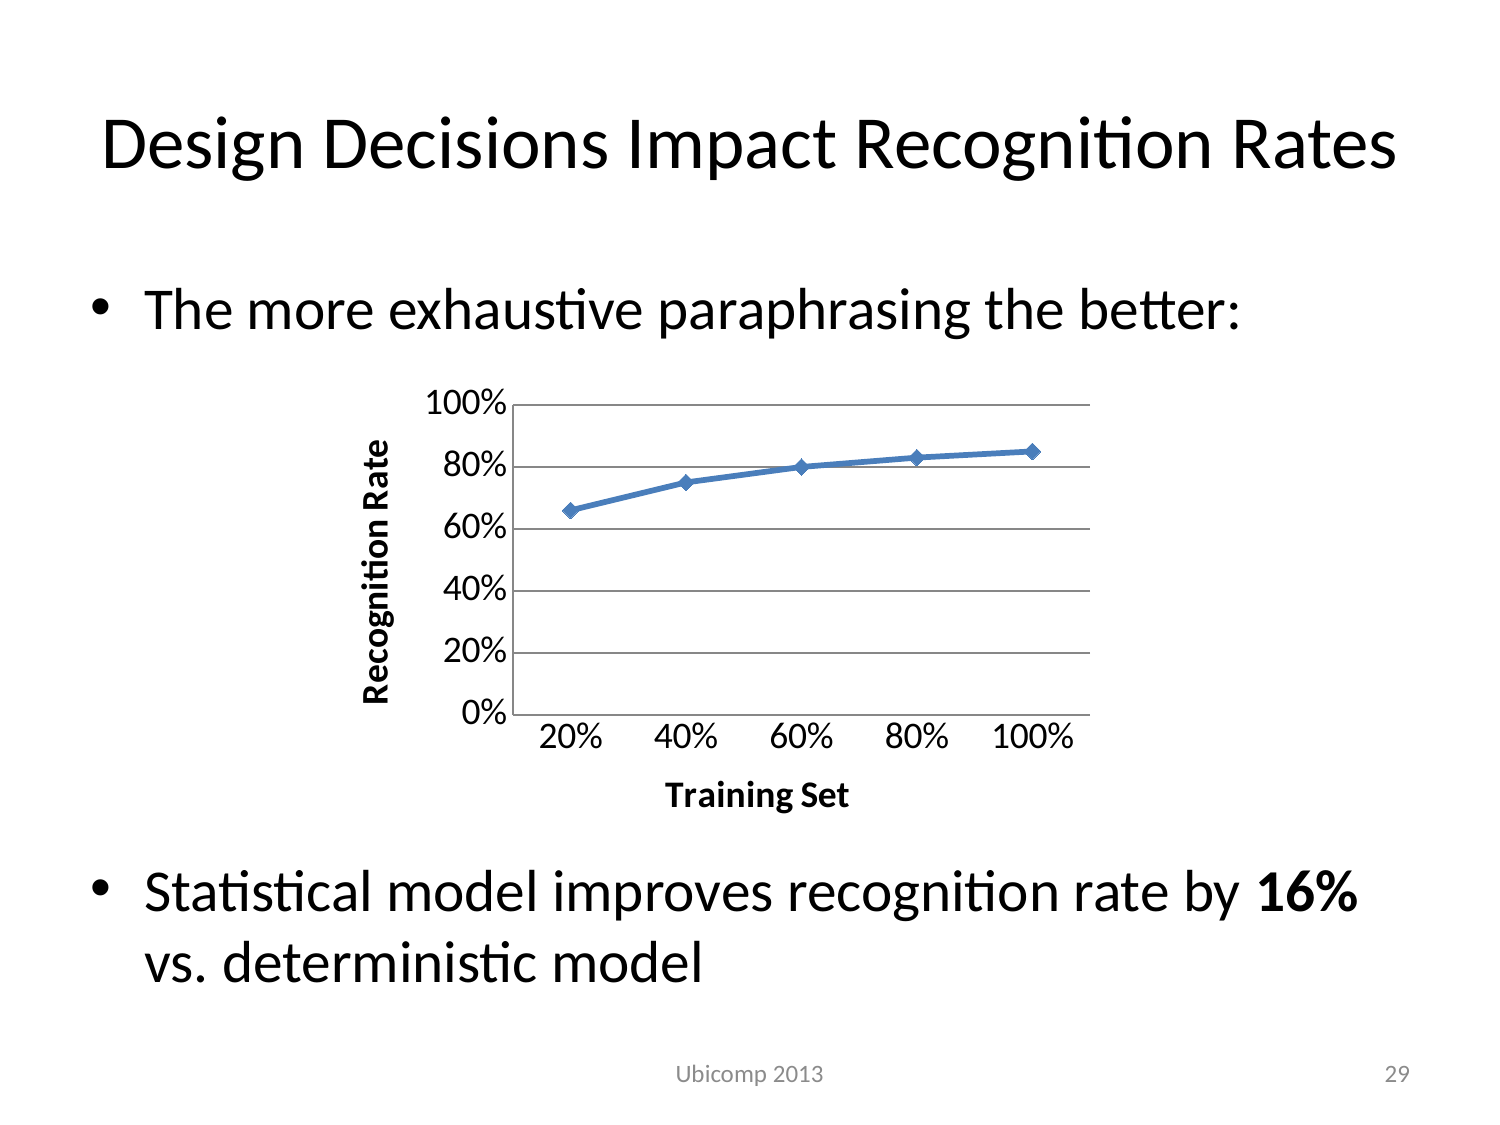

# Design Decisions Impact Recognition Rates
The more exhaustive paraphrasing the better:

Statistical model improves recognition rate by 16% vs. deterministic model

### Chart

| Category | Recognition Rate |
|---|---|
| 0.2 | 0.66 |
| 0.4 | 0.75 |
| 0.6 | 0.8 |
| 0.8 | 0.83 |
| 1.0 | 0.85 |
Ubicomp 2013
29